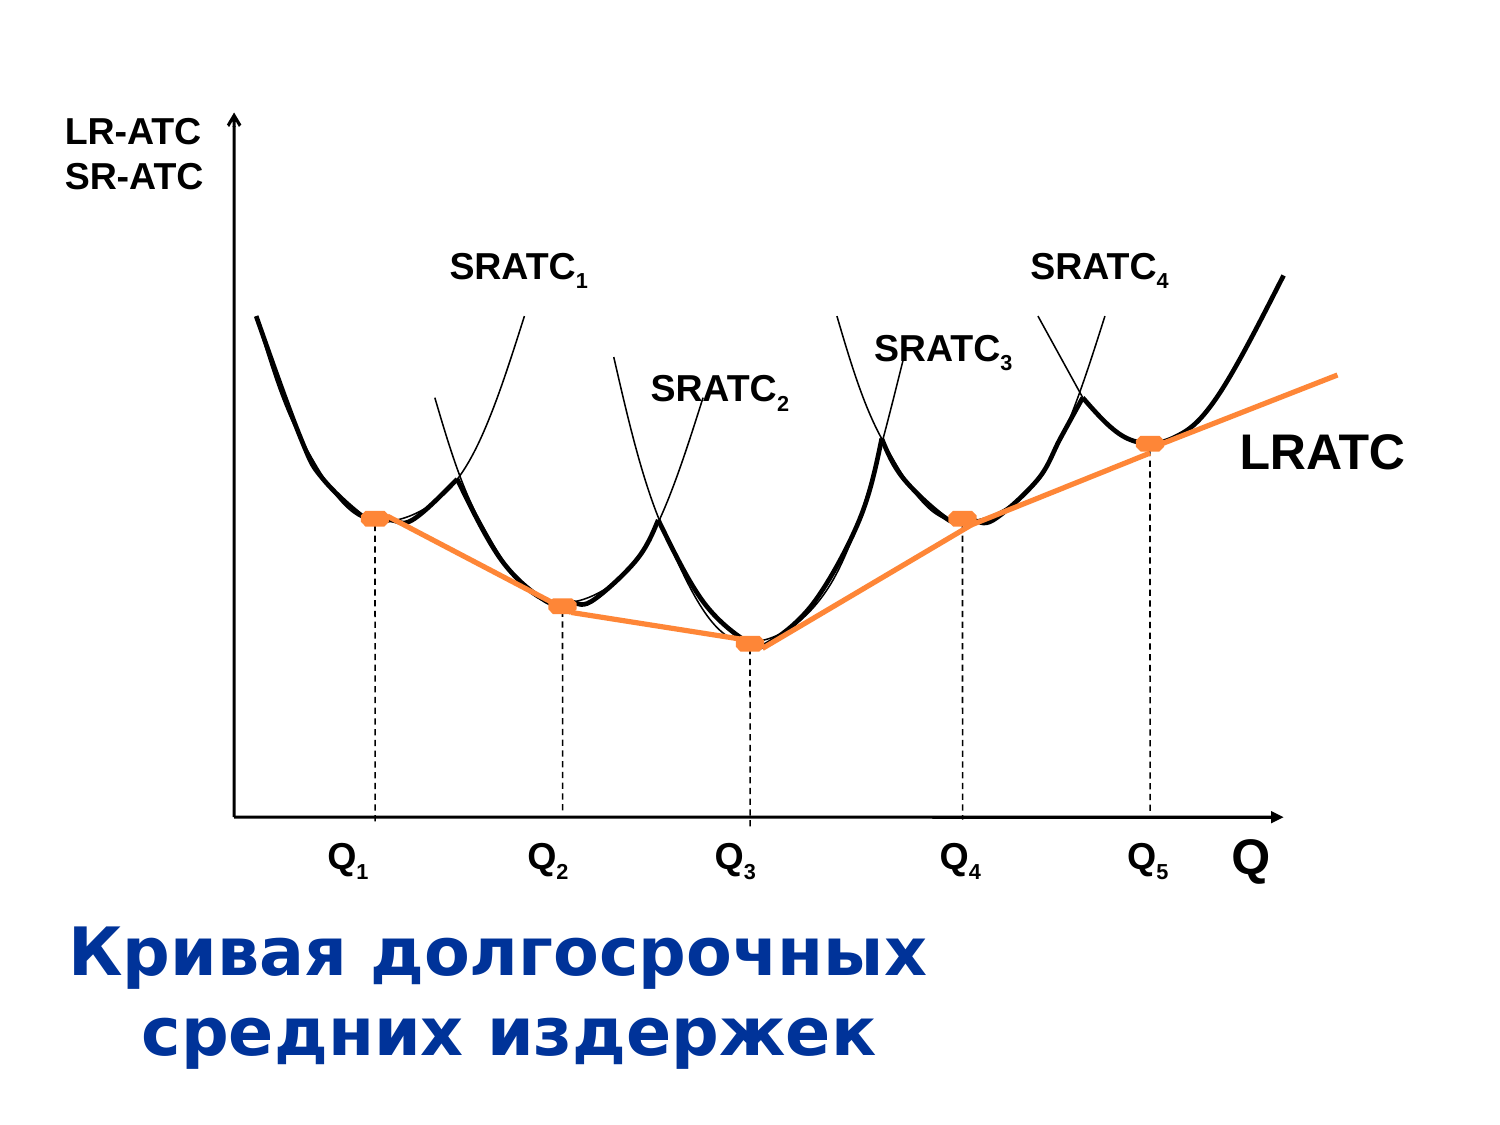

LR-ATC
SR-ATC

SRATC1
SRATC4

SRATC3

SRATC2

LRATC

Q
Q1
Q2
Q3
Q4
Q5
Кривая долгосрочных
средних издержек